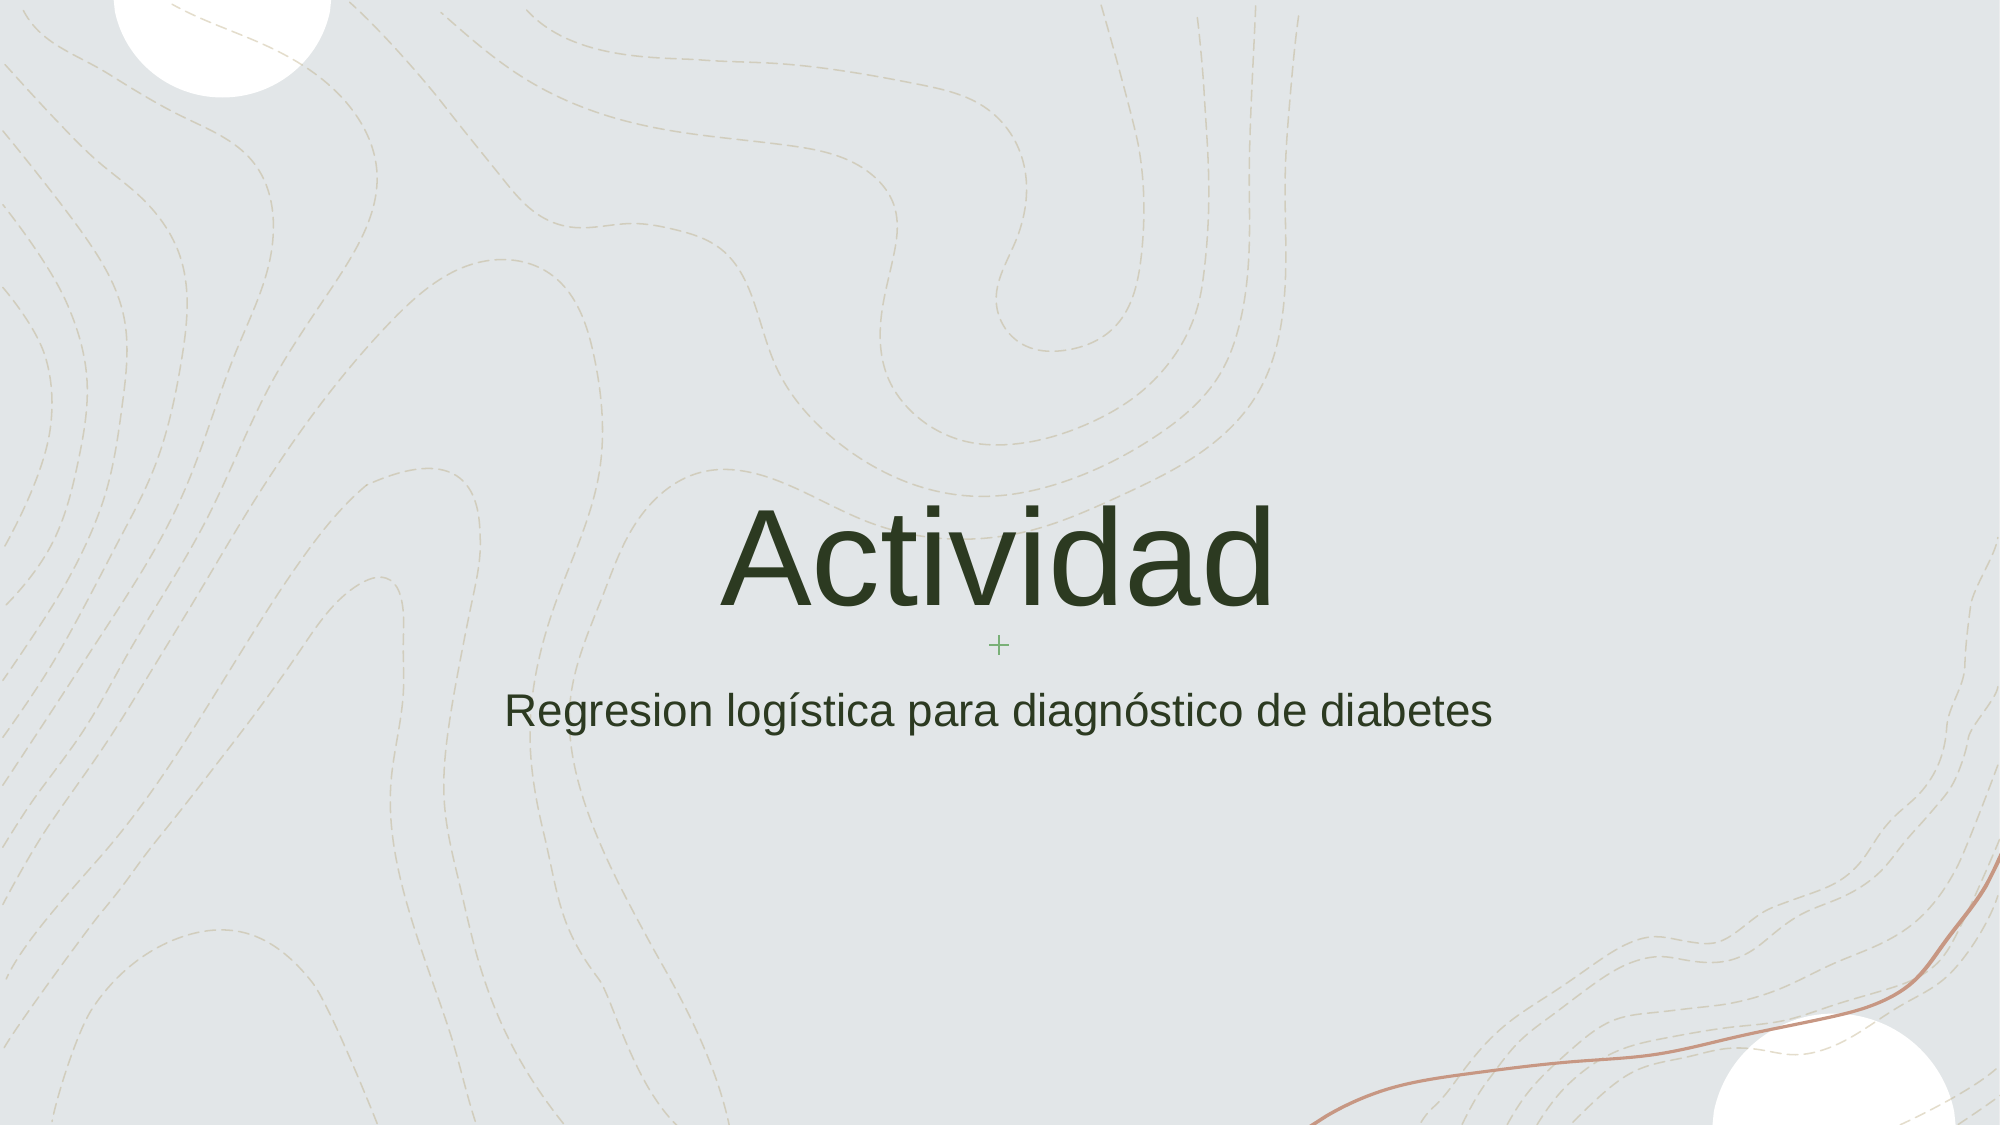

# Actividad

Regresion logística para diagnóstico de diabetes